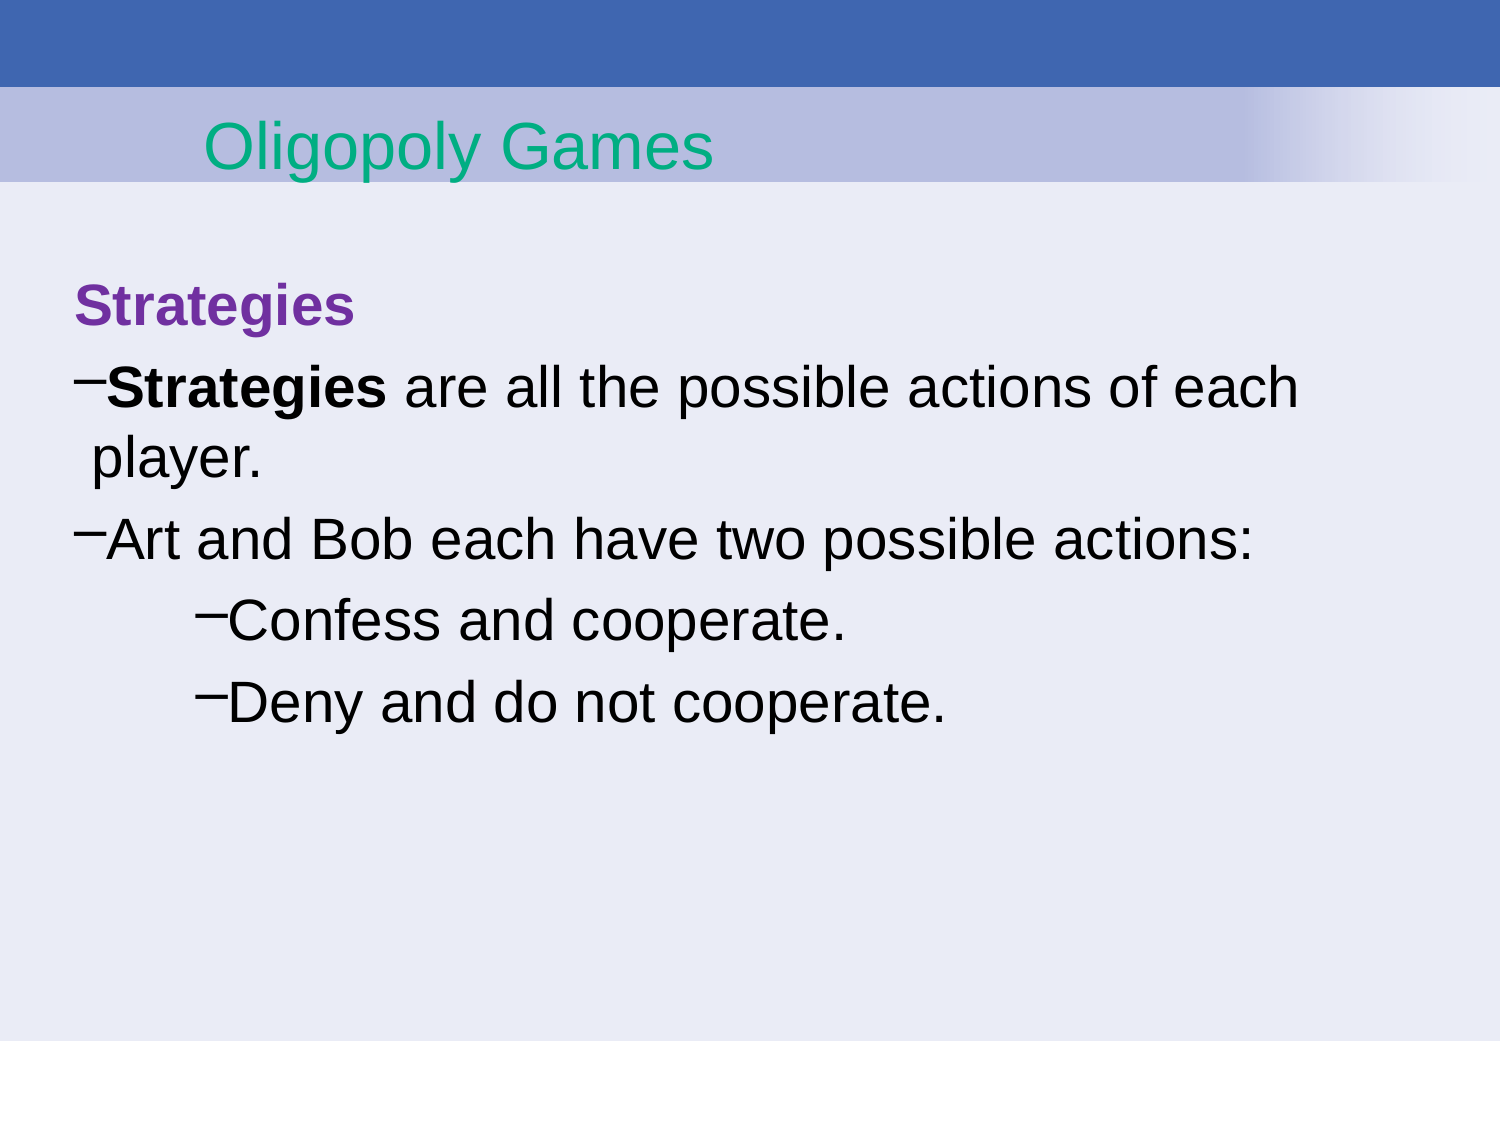

# Oligopoly Games
Strategies
Strategies are all the possible actions of each player.
Art and Bob each have two possible actions:
Confess and cooperate.
Deny and do not cooperate.